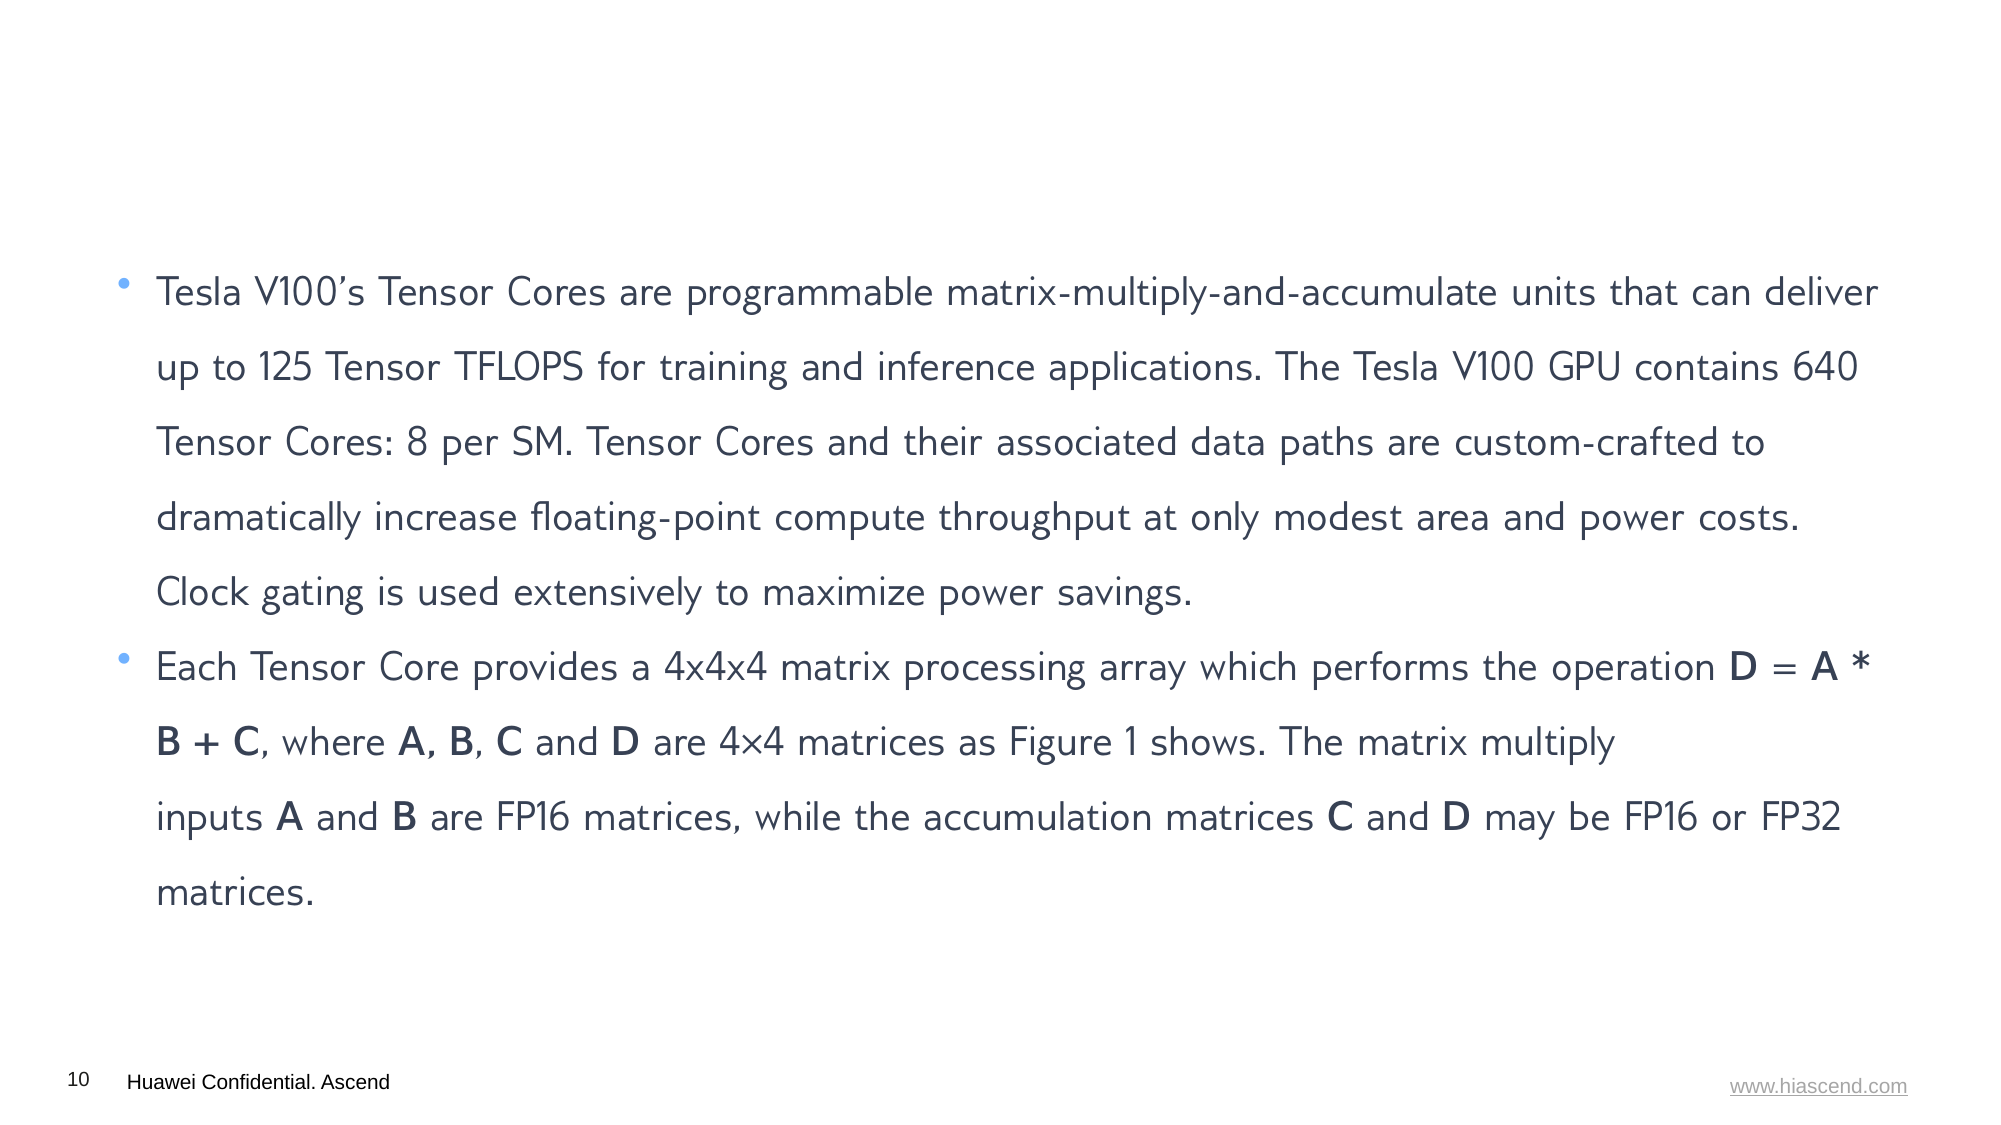

#
Tesla V100’s Tensor Cores are programmable matrix-multiply-and-accumulate units that can deliver up to 125 Tensor TFLOPS for training and inference applications. The Tesla V100 GPU contains 640 Tensor Cores: 8 per SM. Tensor Cores and their associated data paths are custom-crafted to dramatically increase floating-point compute throughput at only modest area and power costs. Clock gating is used extensively to maximize power savings.
Each Tensor Core provides a 4x4x4 matrix processing array which performs the operation D = A * B + C, where A, B, C and D are 4×4 matrices as Figure 1 shows. The matrix multiply inputs A and B are FP16 matrices, while the accumulation matrices C and D may be FP16 or FP32 matrices.